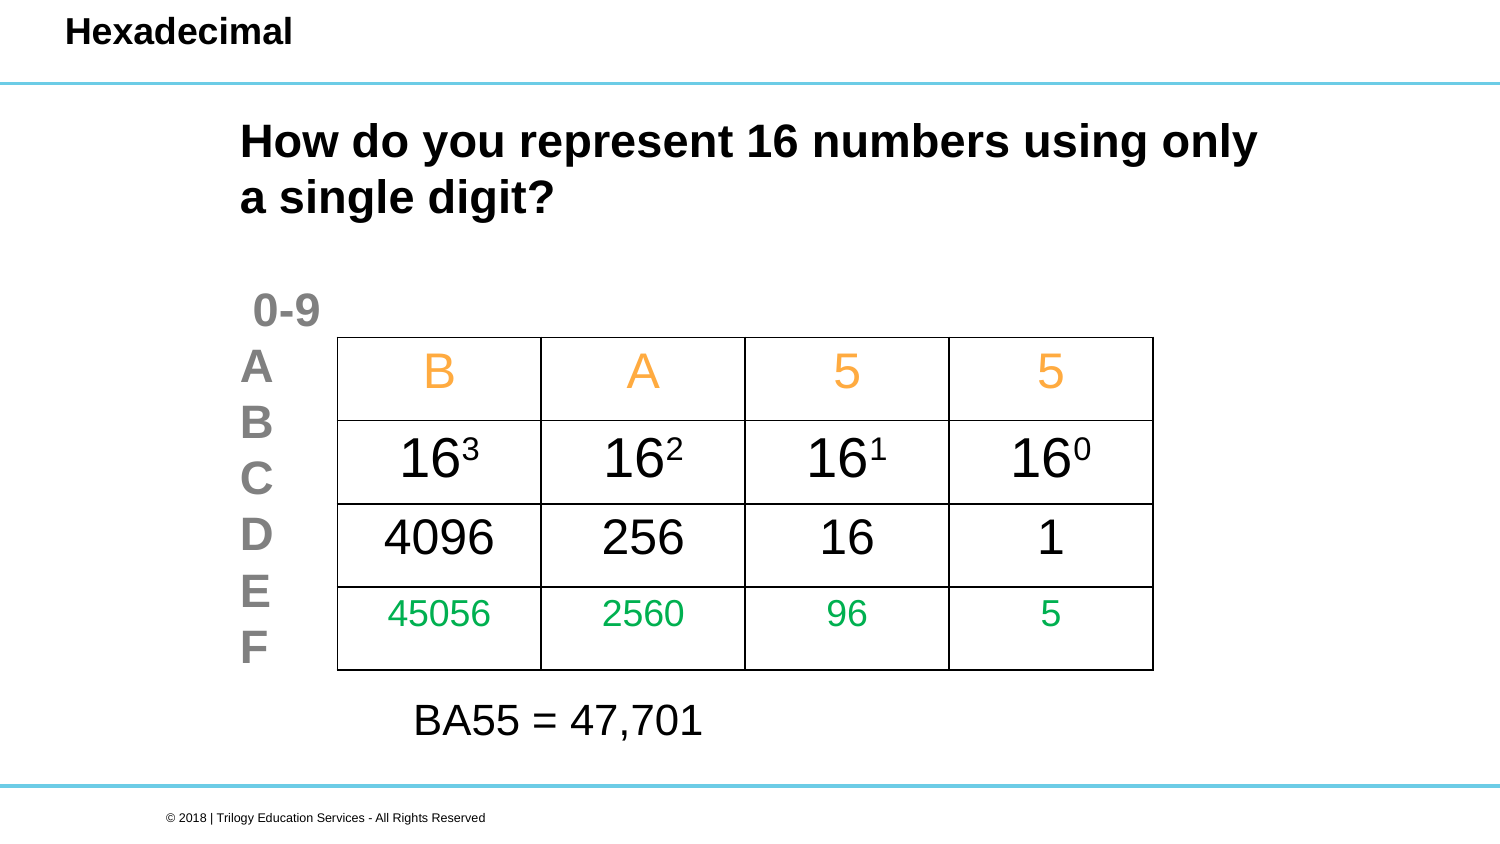

# Hexadecimal
How do you represent 16 numbers using only a single digit?

 0-9
A
B
C
D
E
F

| B | A | 5 | 5 |
| --- | --- | --- | --- |
| 163 | 162 | 161 | 160 |
| 4096 | 256 | 16 | 1 |
| 45056 | 2560 | 96 | 5 |
BA55 = 47,701